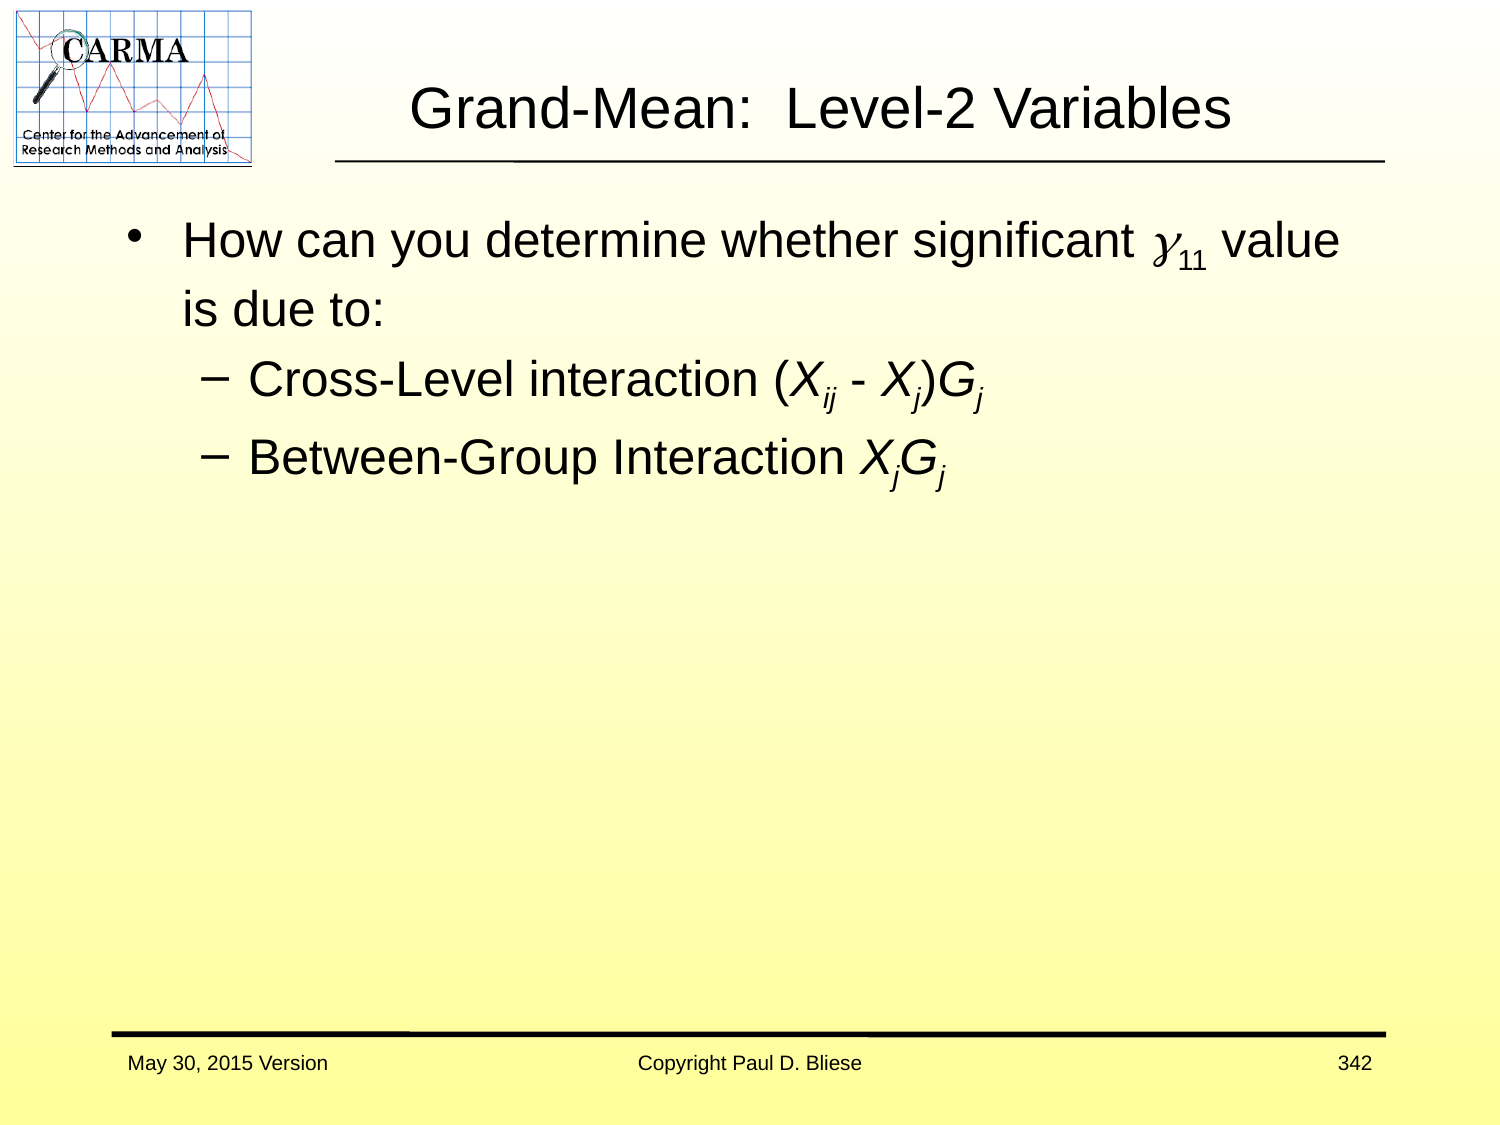

# Grand-Mean:  Level-2 Variables
How can you determine whether significant γ11 value is due to:
Cross-Level interaction (Xij - Xj)Gj
Between-Group Interaction XjGj
May 30, 2015 Version
Copyright Paul D. Bliese
342